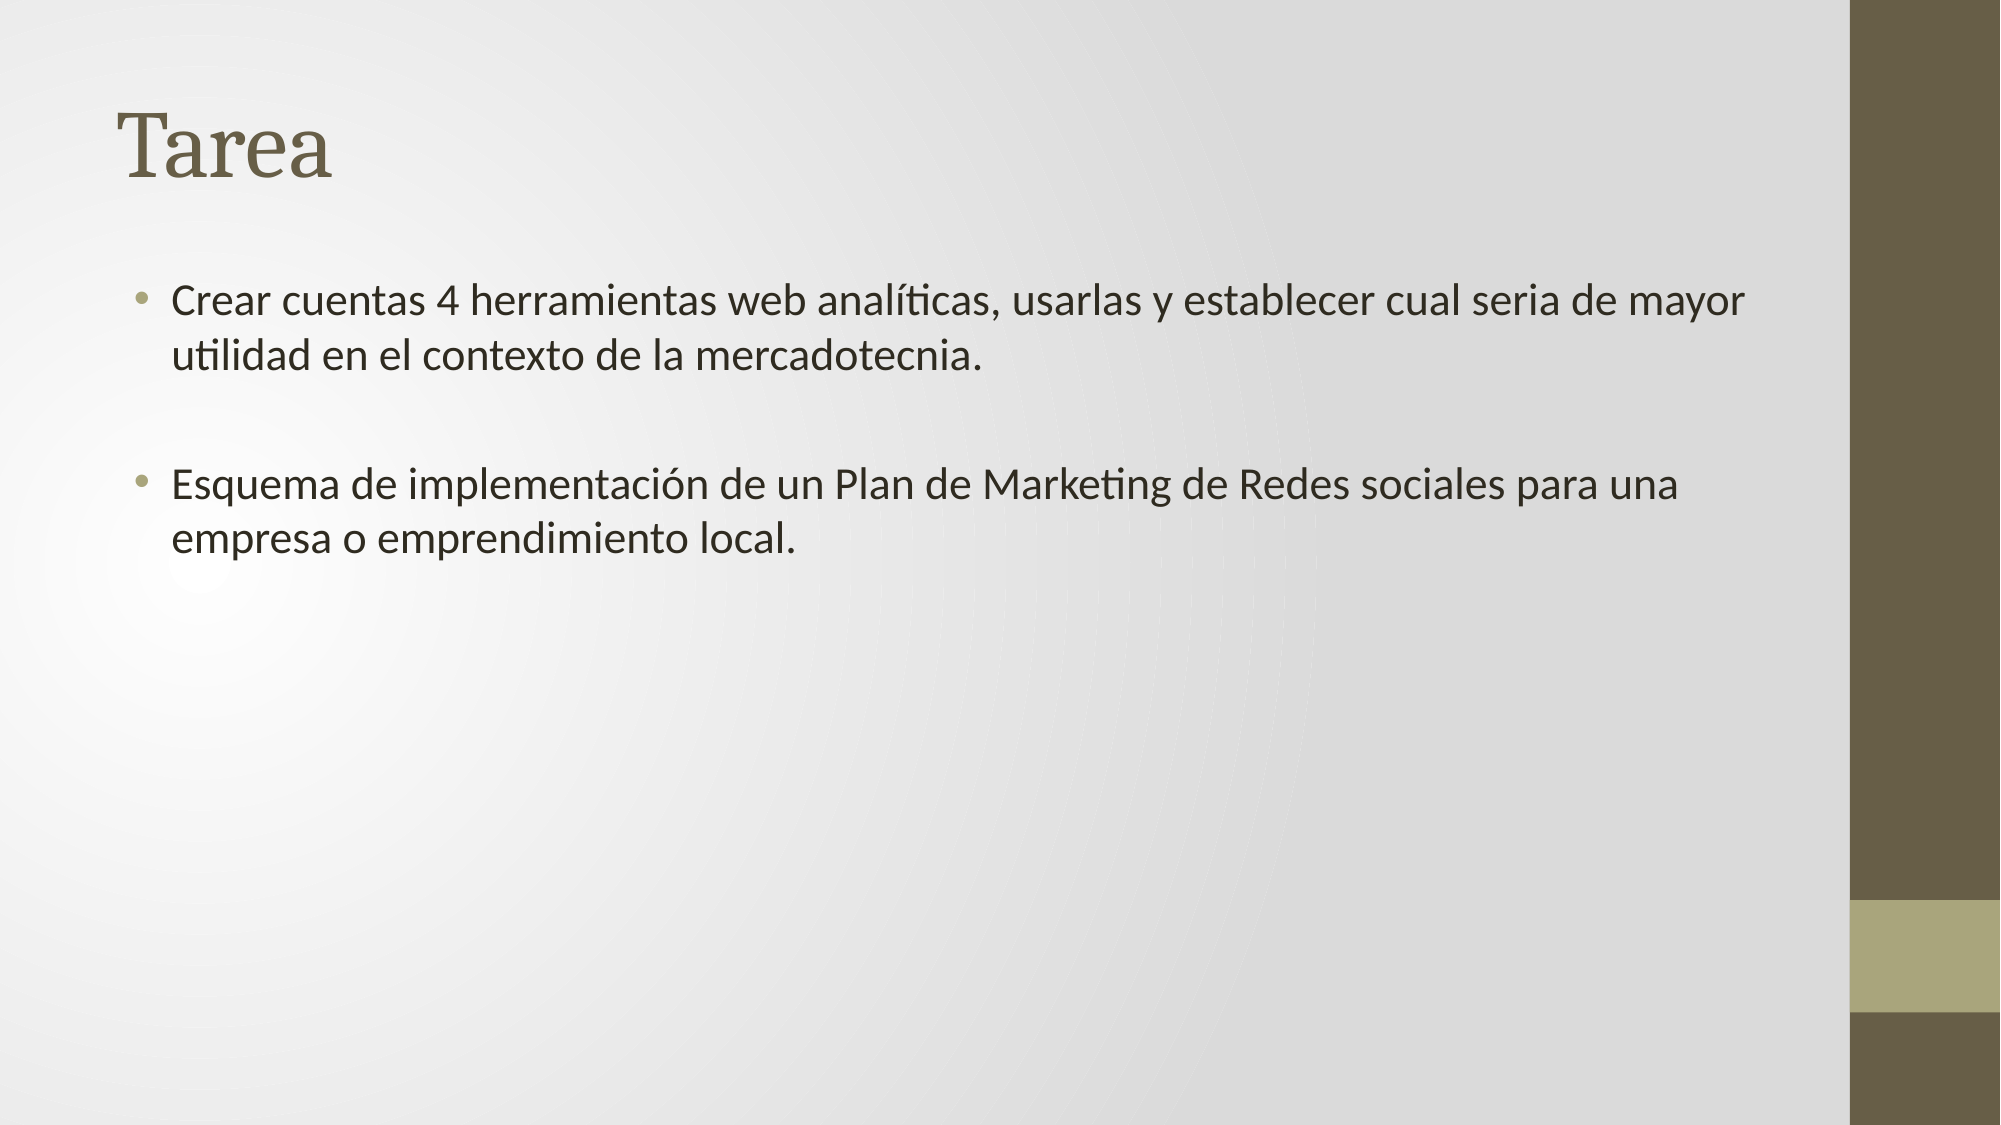

# Tarea
Crear cuentas 4 herramientas web analíticas, usarlas y establecer cual seria de mayor utilidad en el contexto de la mercadotecnia.

Esquema de implementación de un Plan de Marketing de Redes sociales para una empresa o emprendimiento local.